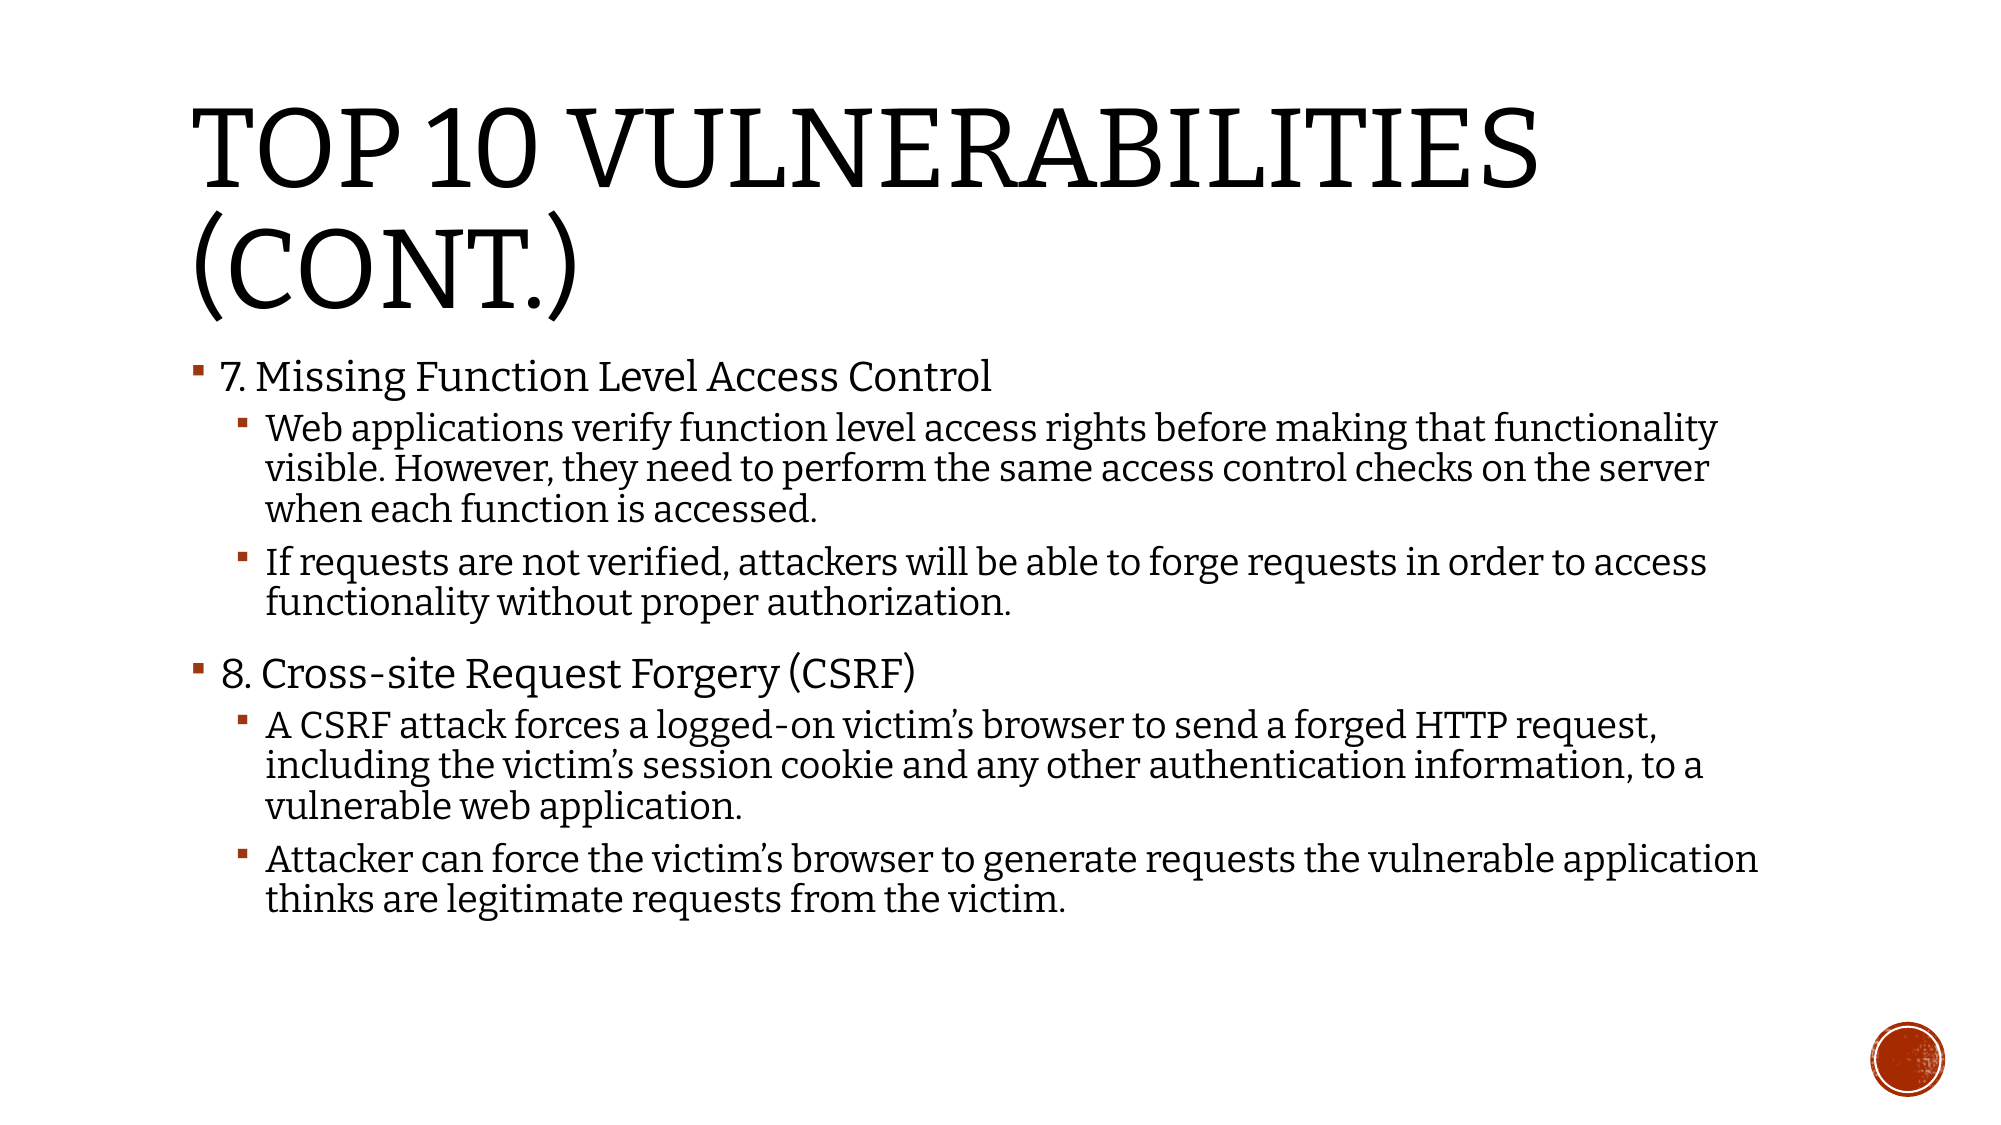

# Top 10 Vulnerabilities (cont.)
7. Missing Function Level Access Control
Web applications verify function level access rights before making that functionality visible. However, they need to perform the same access control checks on the server when each function is accessed.
If requests are not verified, attackers will be able to forge requests in order to access functionality without proper authorization.
8. Cross-site Request Forgery (CSRF)
A CSRF attack forces a logged-on victim’s browser to send a forged HTTP request, including the victim’s session cookie and any other authentication information, to a vulnerable web application.
Attacker can force the victim’s browser to generate requests the vulnerable application thinks are legitimate requests from the victim.